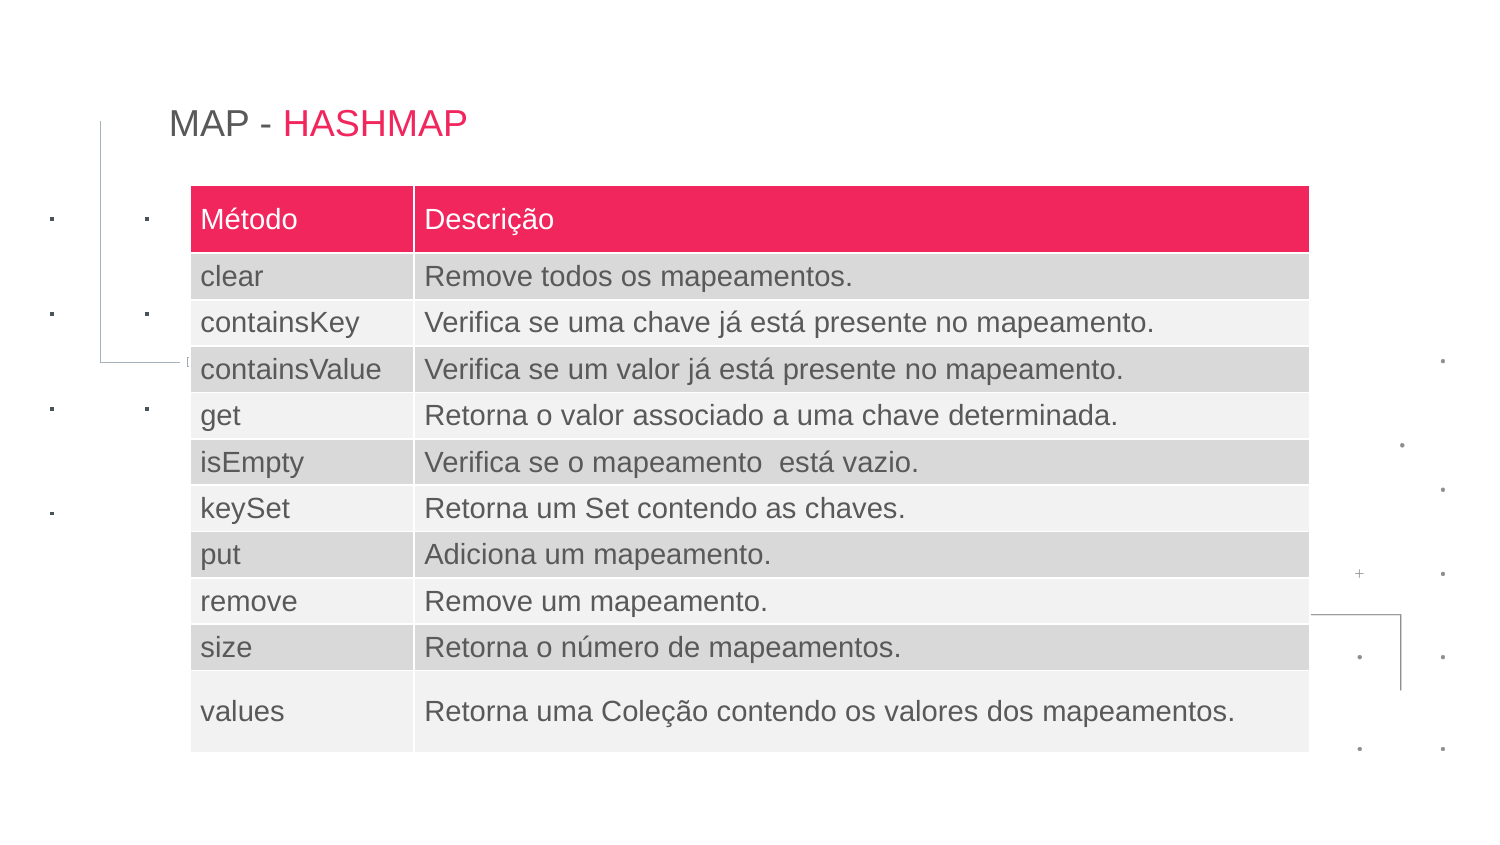

MAP - HASHMAP
| Método | Descrição |
| --- | --- |
| clear | Remove todos os mapeamentos. |
| containsKey | Verifica se uma chave já está presente no mapeamento. |
| containsValue | Verifica se um valor já está presente no mapeamento. |
| get | Retorna o valor associado a uma chave determinada. |
| isEmpty | Verifica se o mapeamento está vazio. |
| keySet | Retorna um Set contendo as chaves. |
| put | Adiciona um mapeamento. |
| remove | Remove um mapeamento. |
| size | Retorna o número de mapeamentos. |
| values | Retorna uma Coleção contendo os valores dos mapeamentos. |